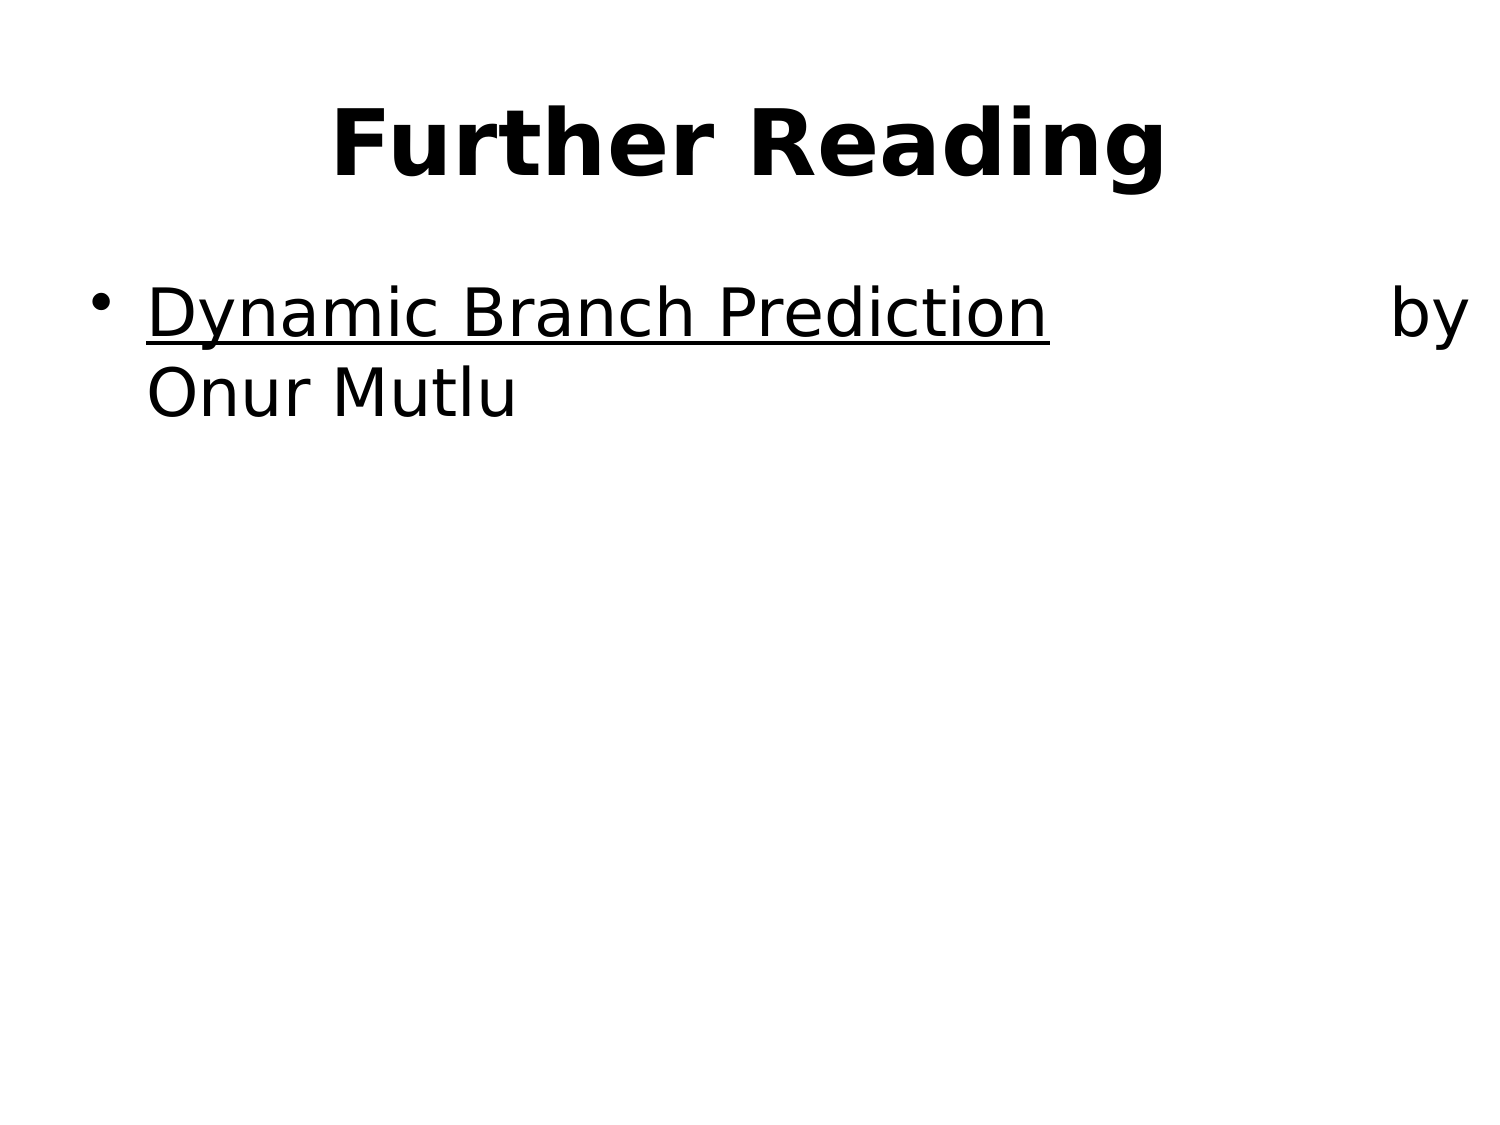

# Further Reading
Dynamic Branch Prediction                by Onur Mutlu